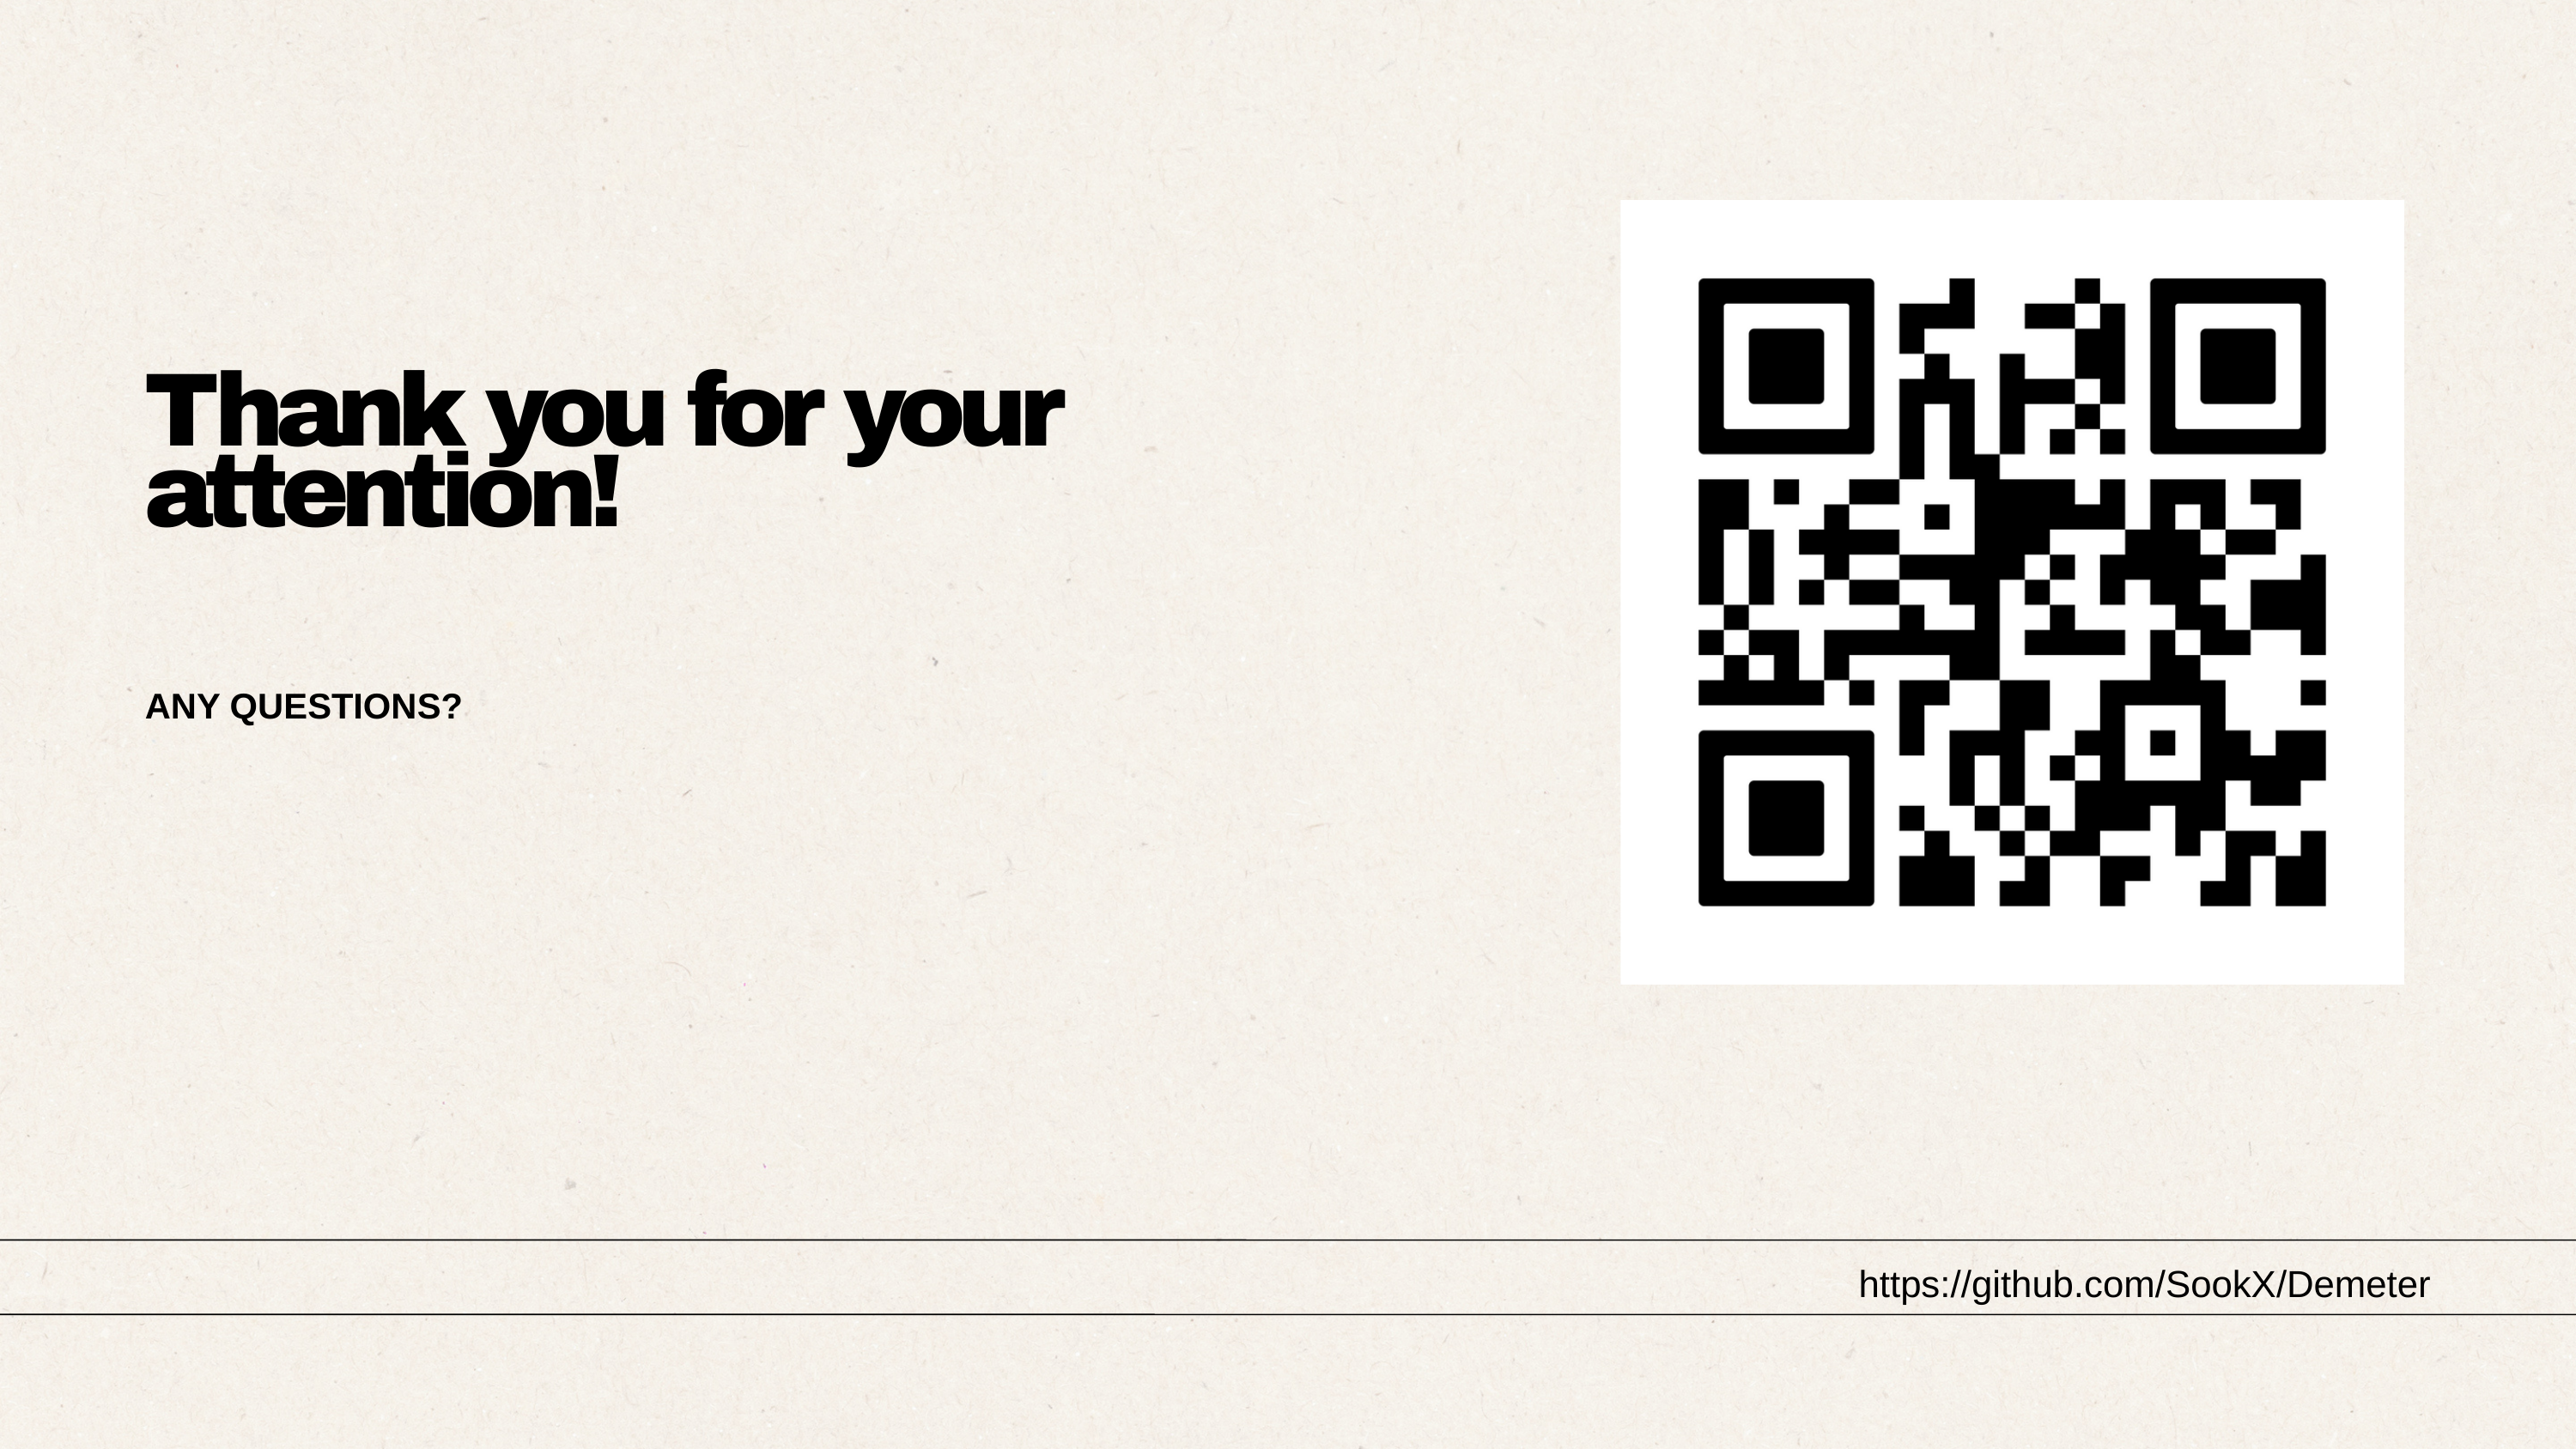

Thank you for your attention!
ANY QUESTIONS?

https://github.com/SookX/Demeter